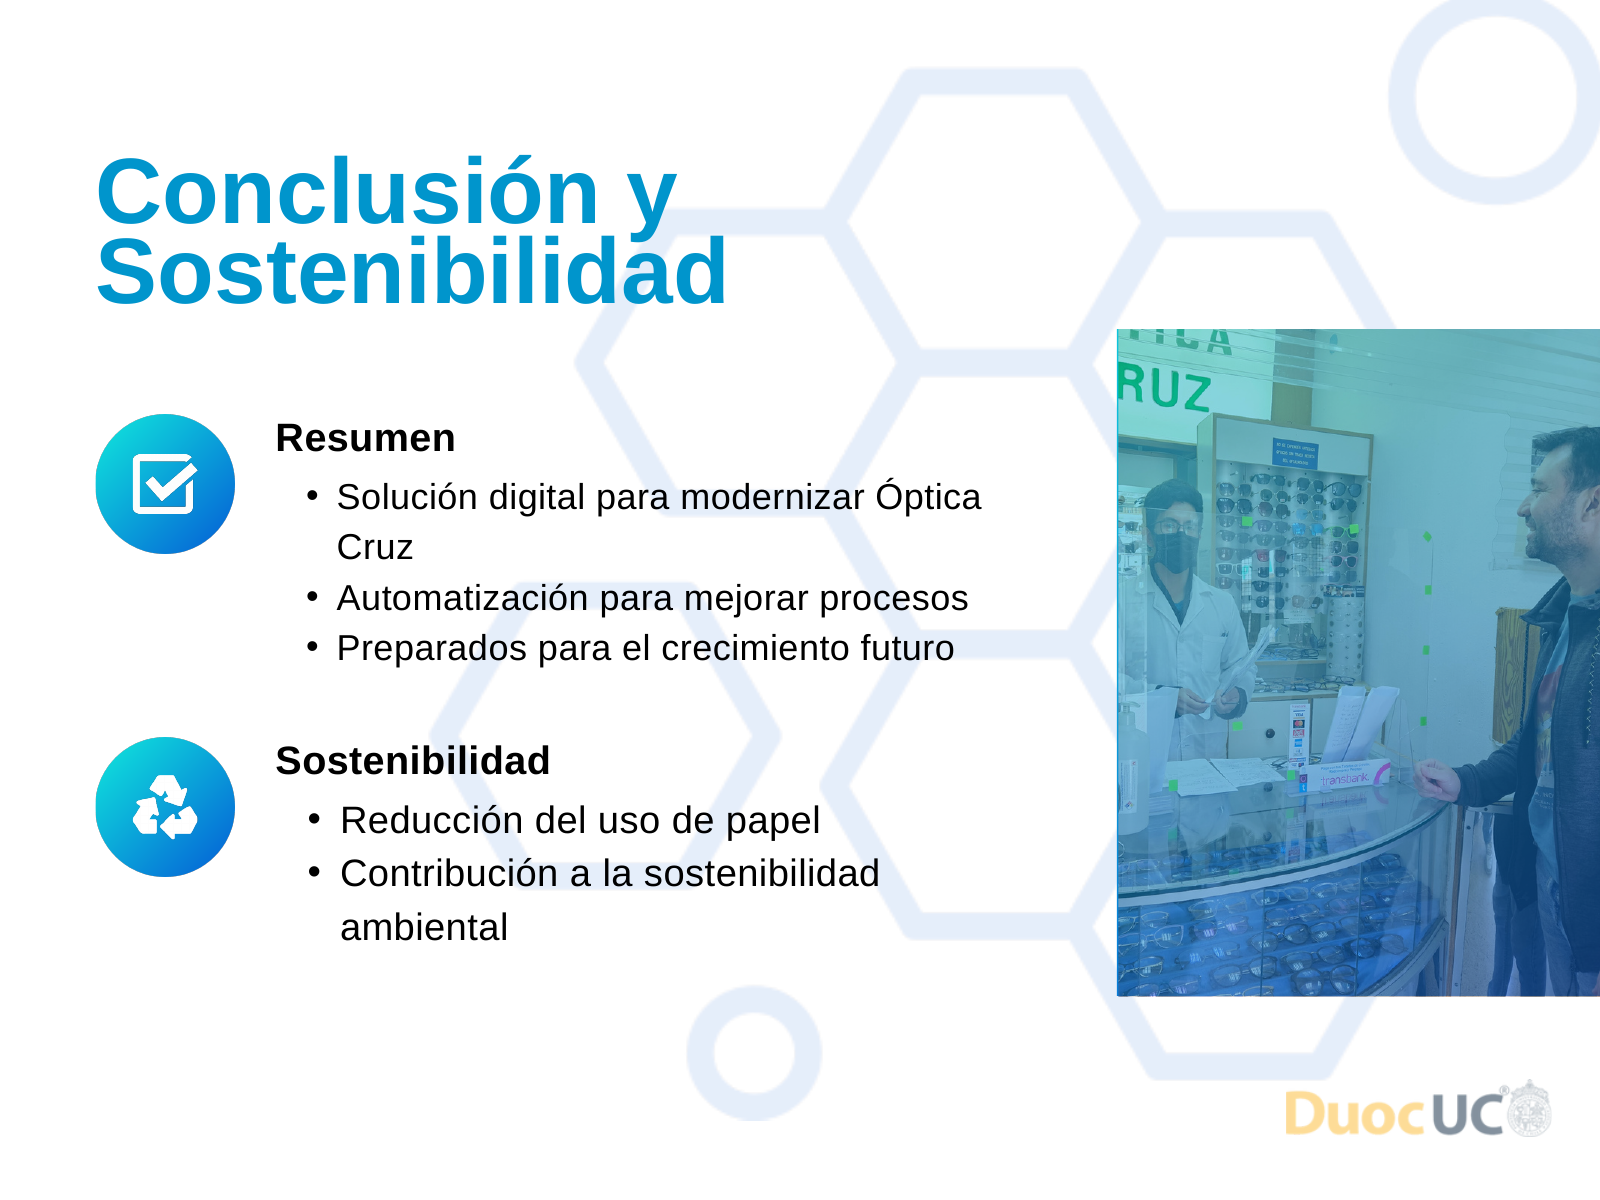

Conclusión y Sostenibilidad

Resumen

Solución digital para modernizar Óptica Cruz
Automatización para mejorar procesos
Preparados para el crecimiento futuro

Sostenibilidad

Reducción del uso de papel
Contribución a la sostenibilidad ambiental